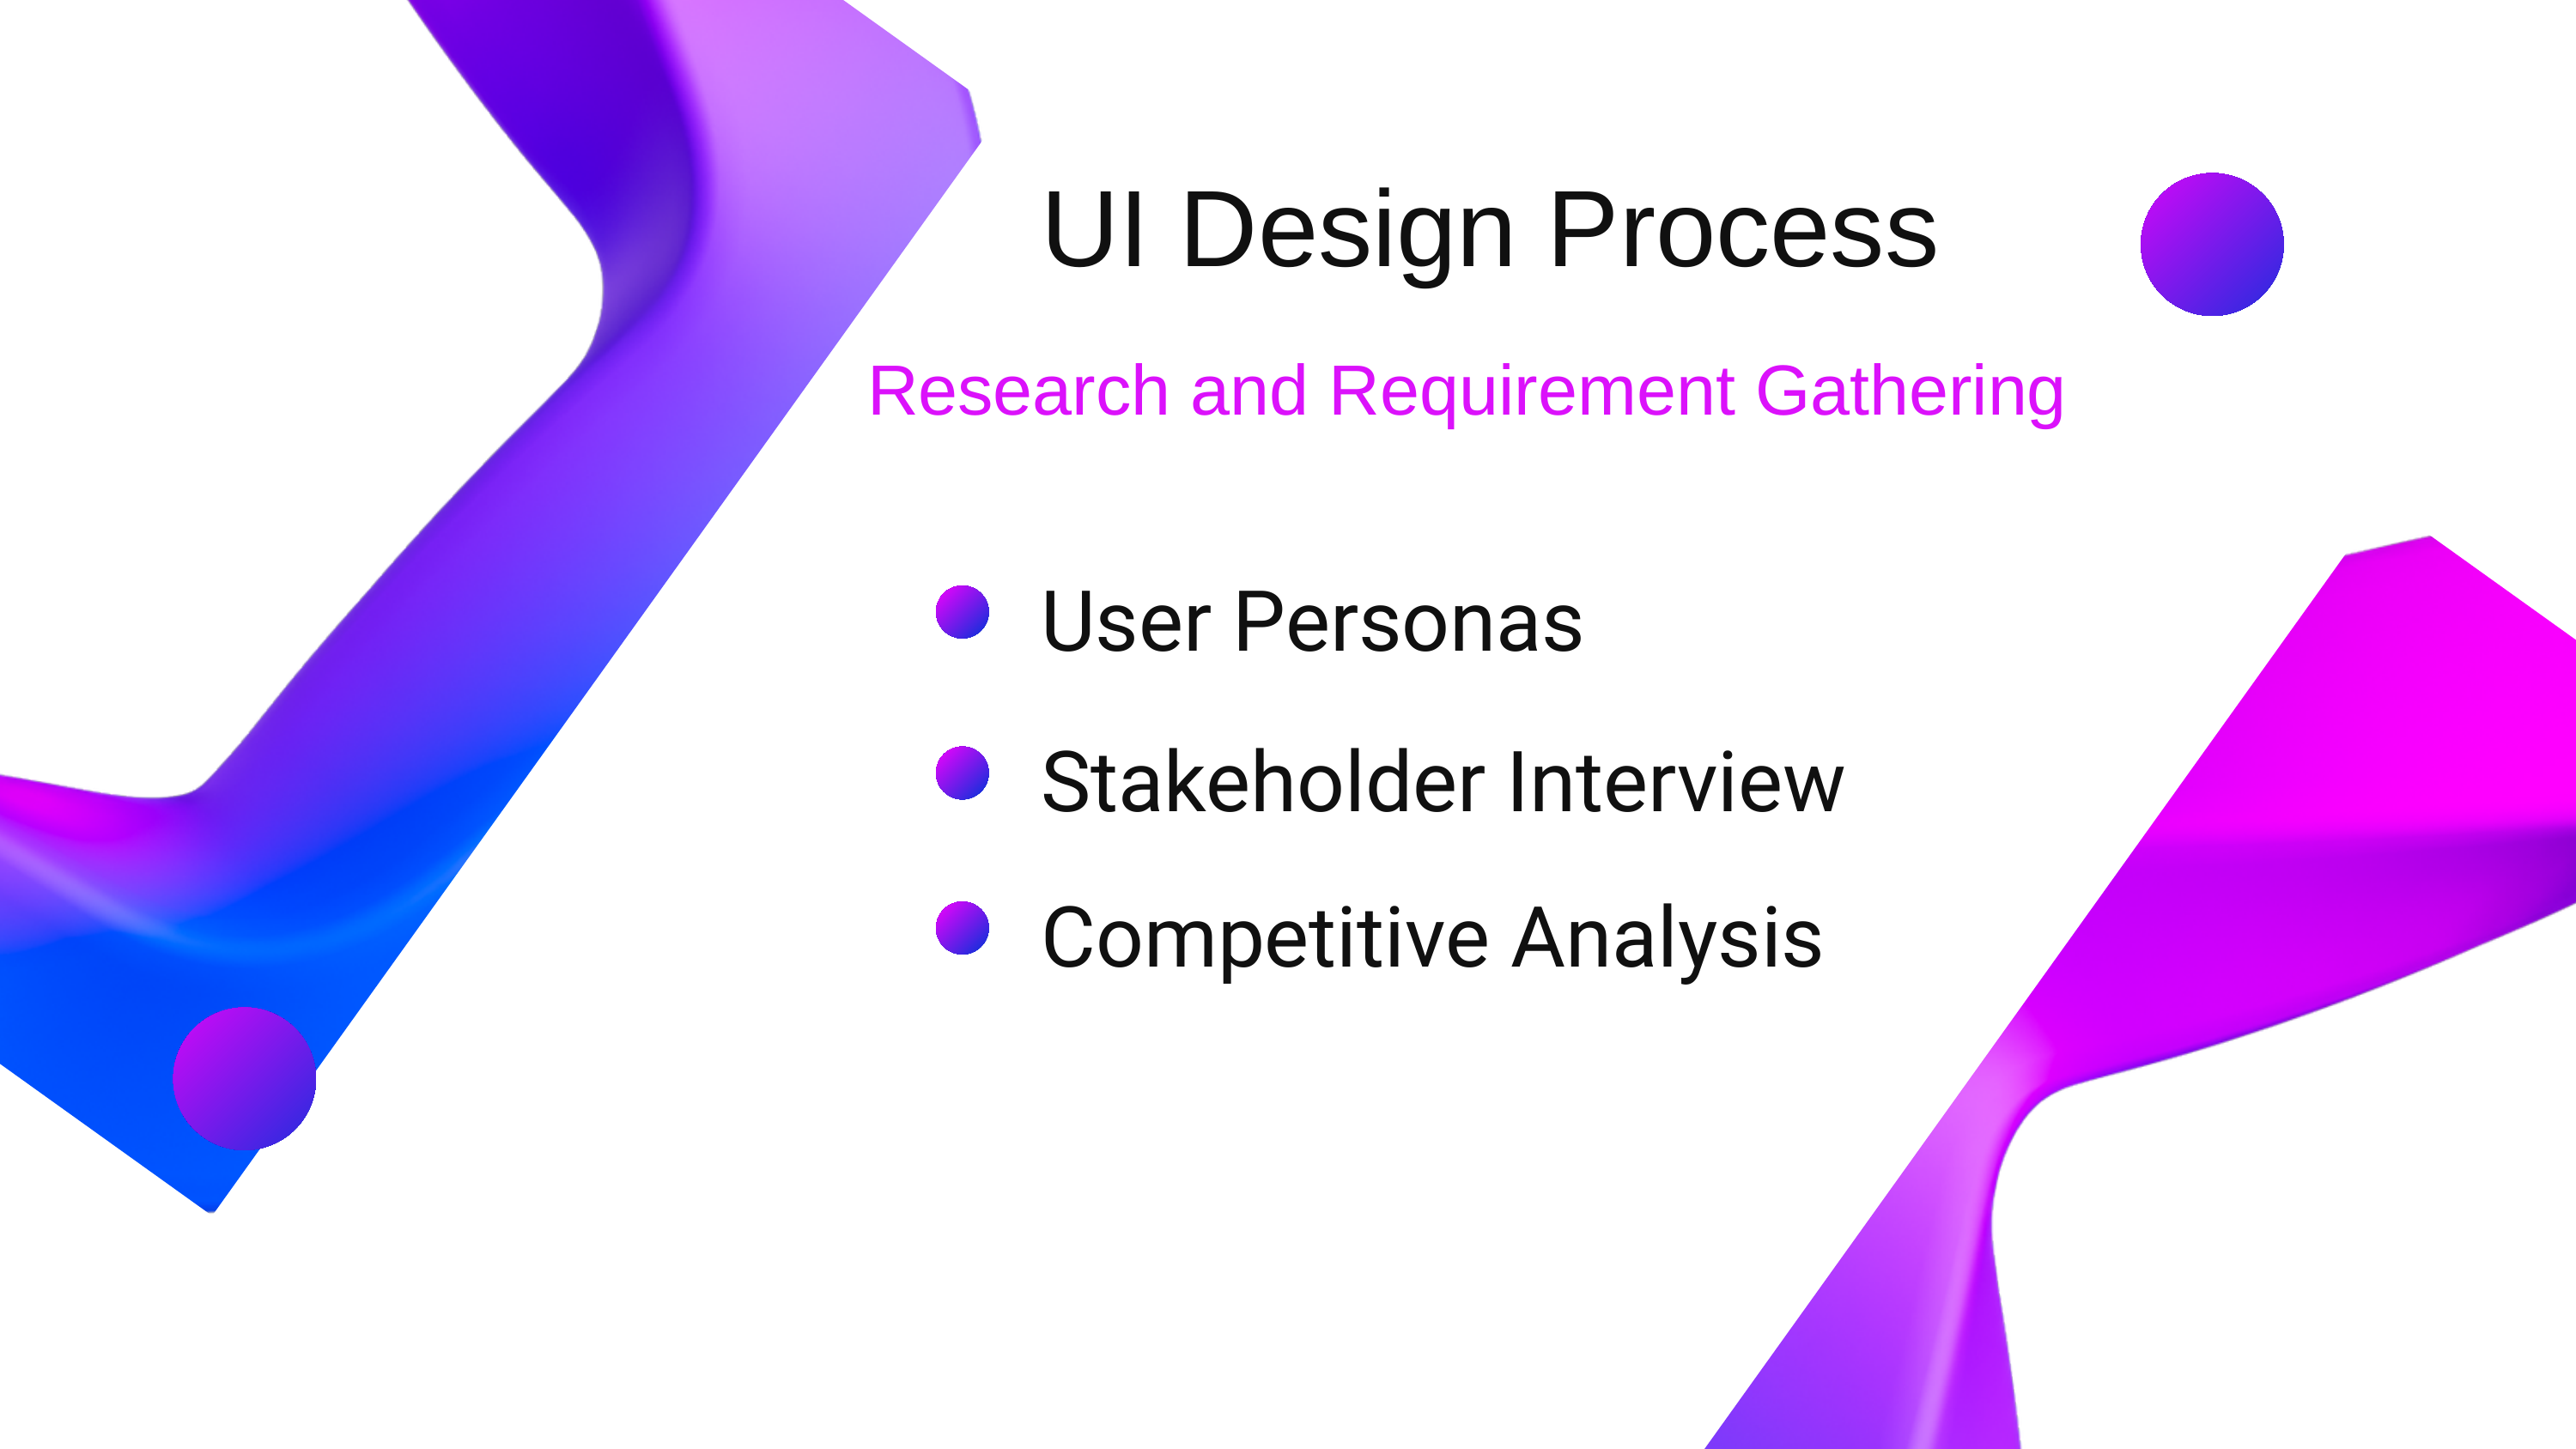

UI Design Process

Research and Requirement Gathering
User Personas

Stakeholder Interview

Competitive Analysis